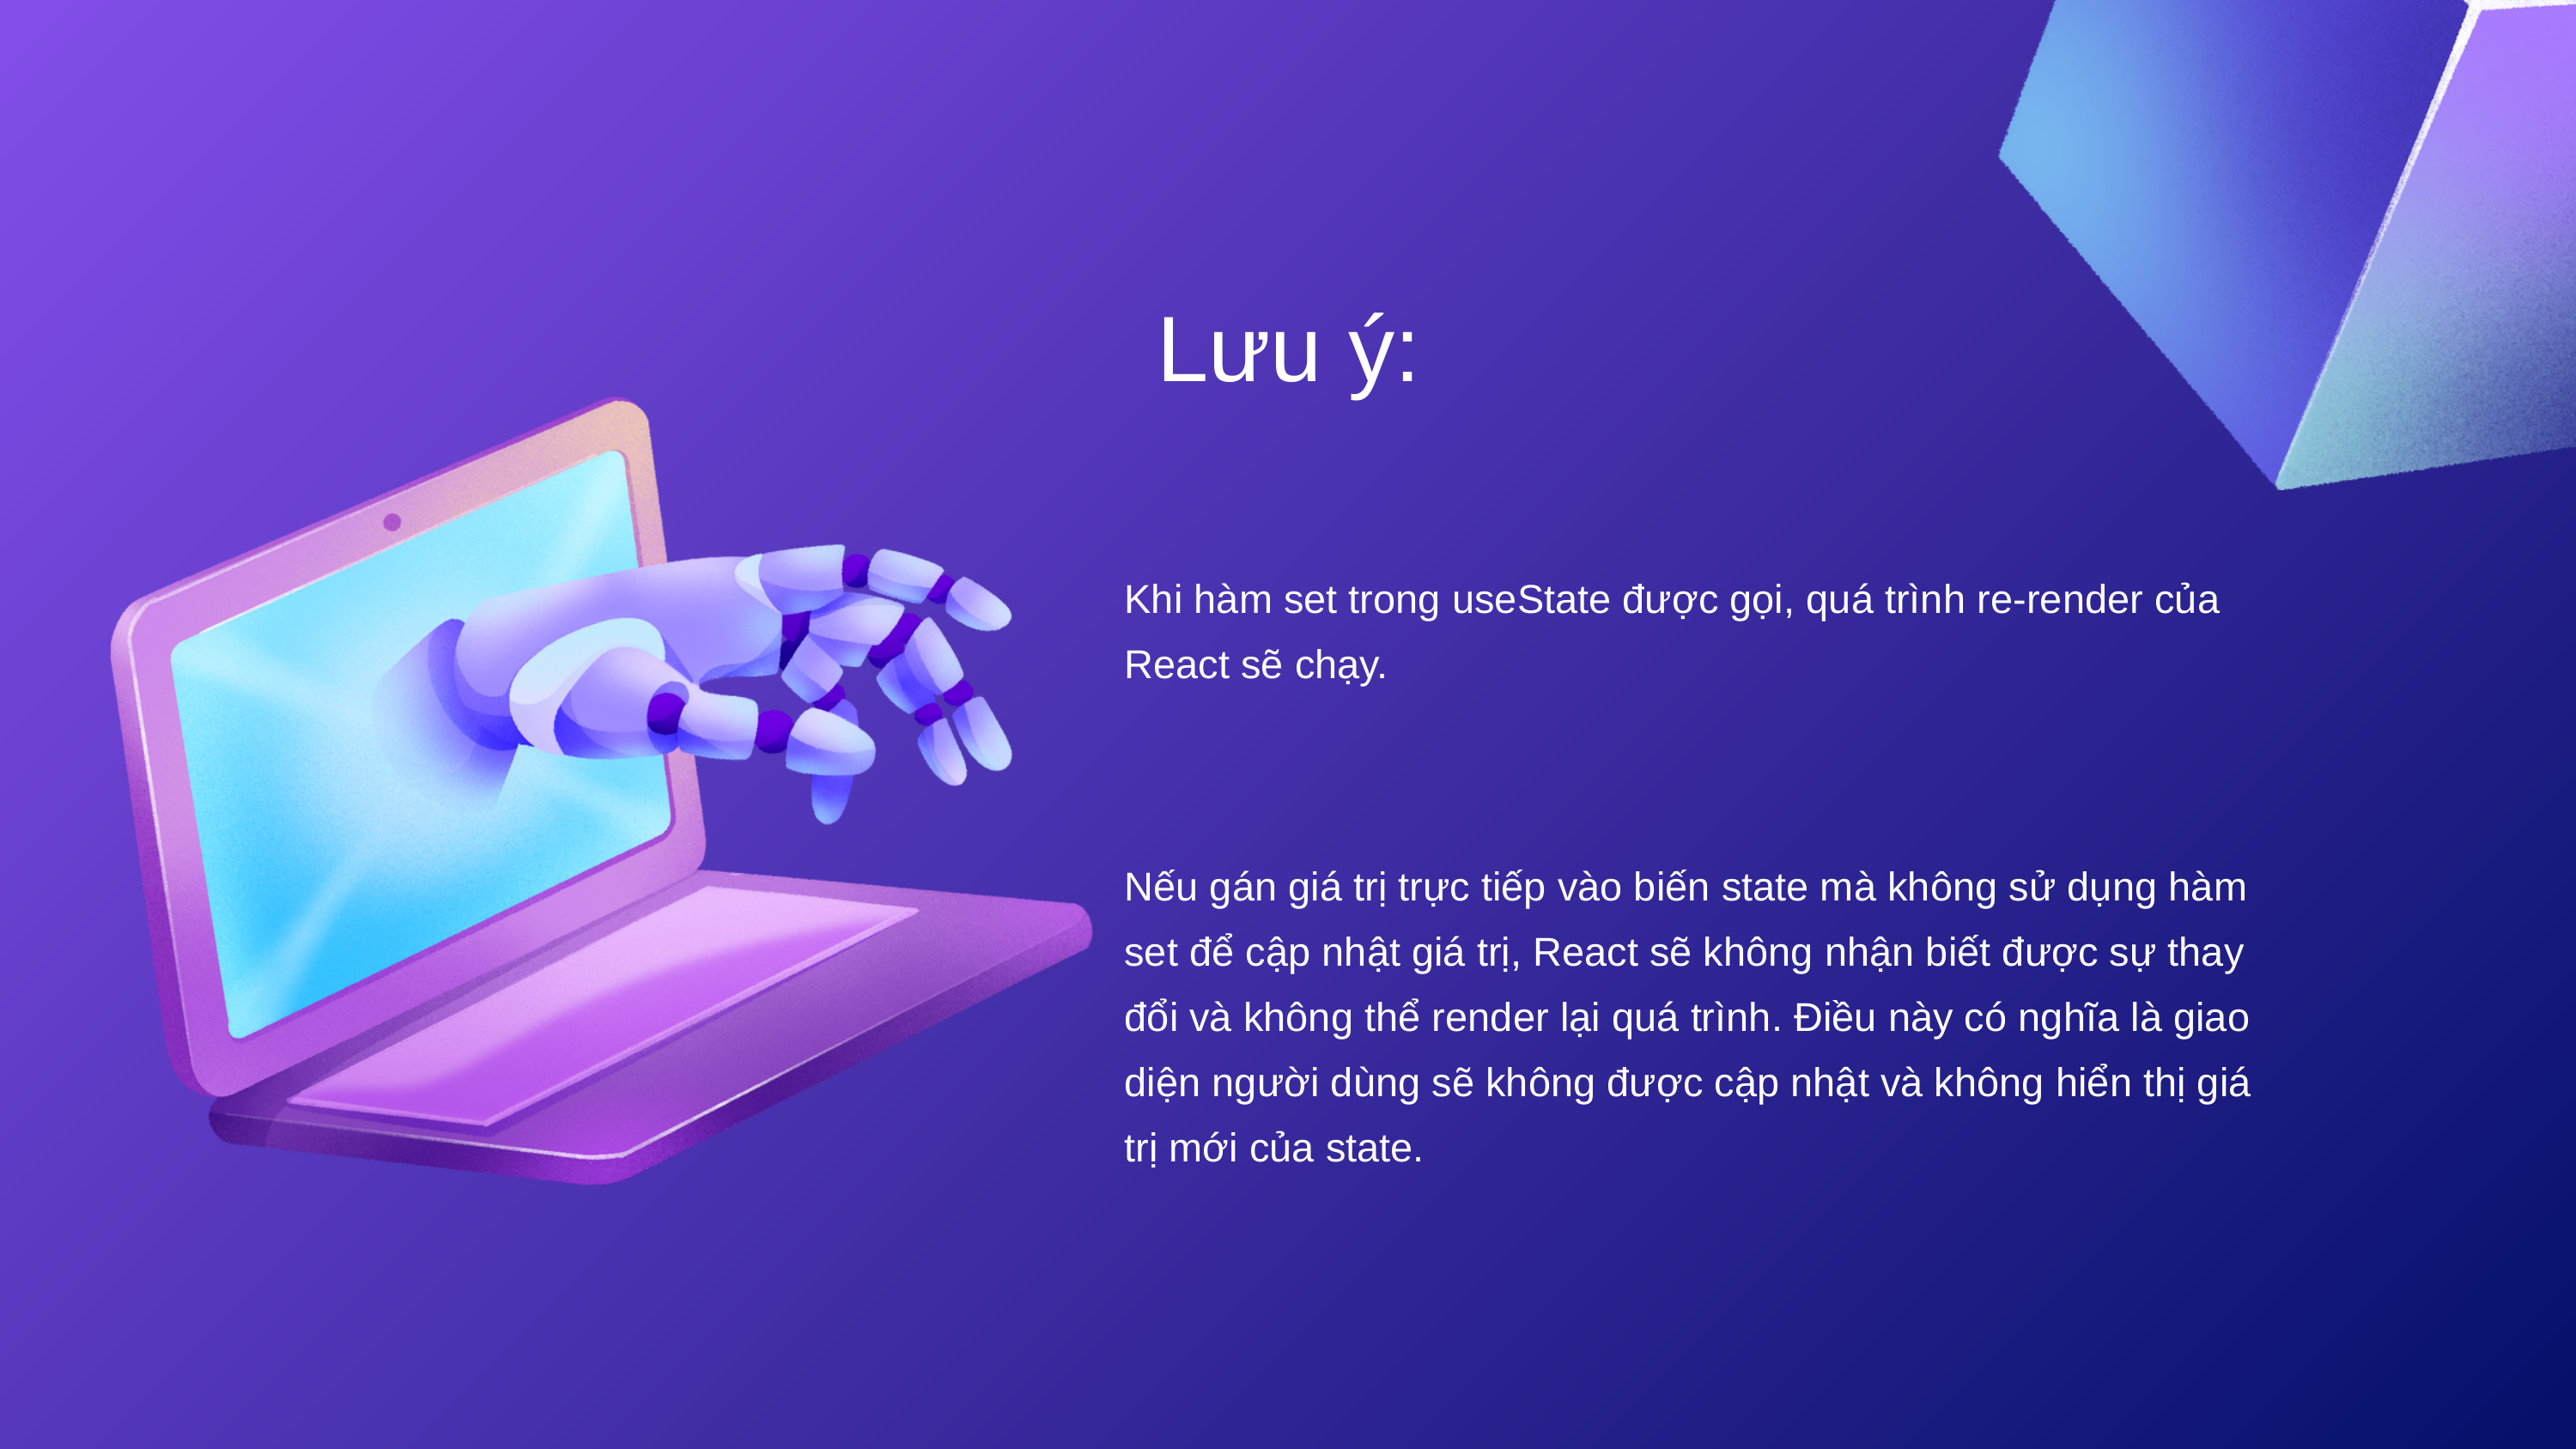

Lưu ý:

Khi hàm set trong useState được gọi, quá trình re-render của React sẽ chạy.
Nếu gán giá trị trực tiếp vào biến state mà không sử dụng hàm set để cập nhật giá trị, React sẽ không nhận biết được sự thay đổi và không thể render lại quá trình. Điều này có nghĩa là giao diện người dùng sẽ không được cập nhật và không hiển thị giá trị mới của state.